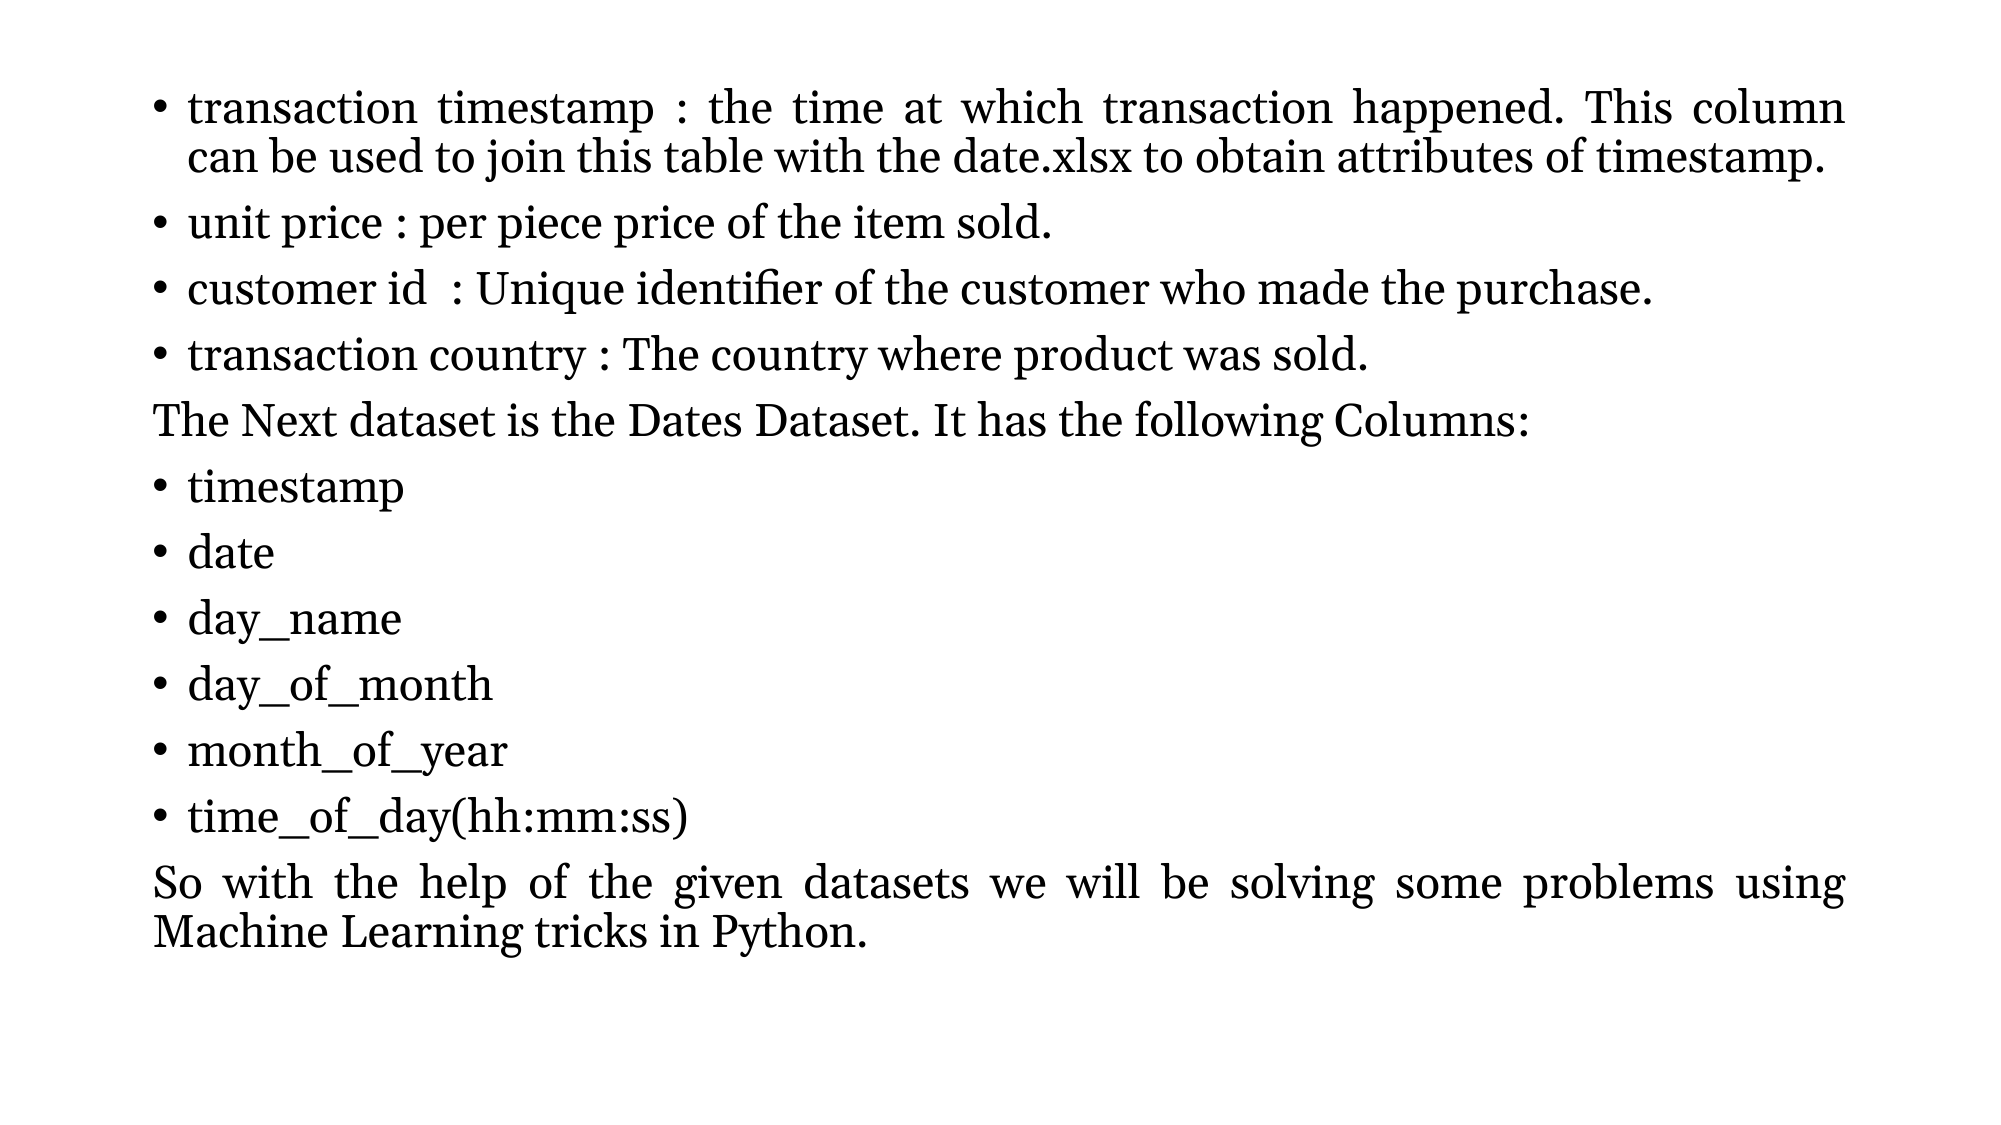

transaction timestamp : the time at which transaction happened. This column can be used to join this table with the date.xlsx to obtain attributes of timestamp.
unit price : per piece price of the item sold.
customer id  : Unique identifier of the customer who made the purchase.
transaction country : The country where product was sold.
The Next dataset is the Dates Dataset. It has the following Columns:
	timestamp
	date
	day_name
	day_of_month
	month_of_year
	time_of_day(hh:mm:ss)
So with the help of the given datasets we will be solving some problems using Machine Learning tricks in Python.